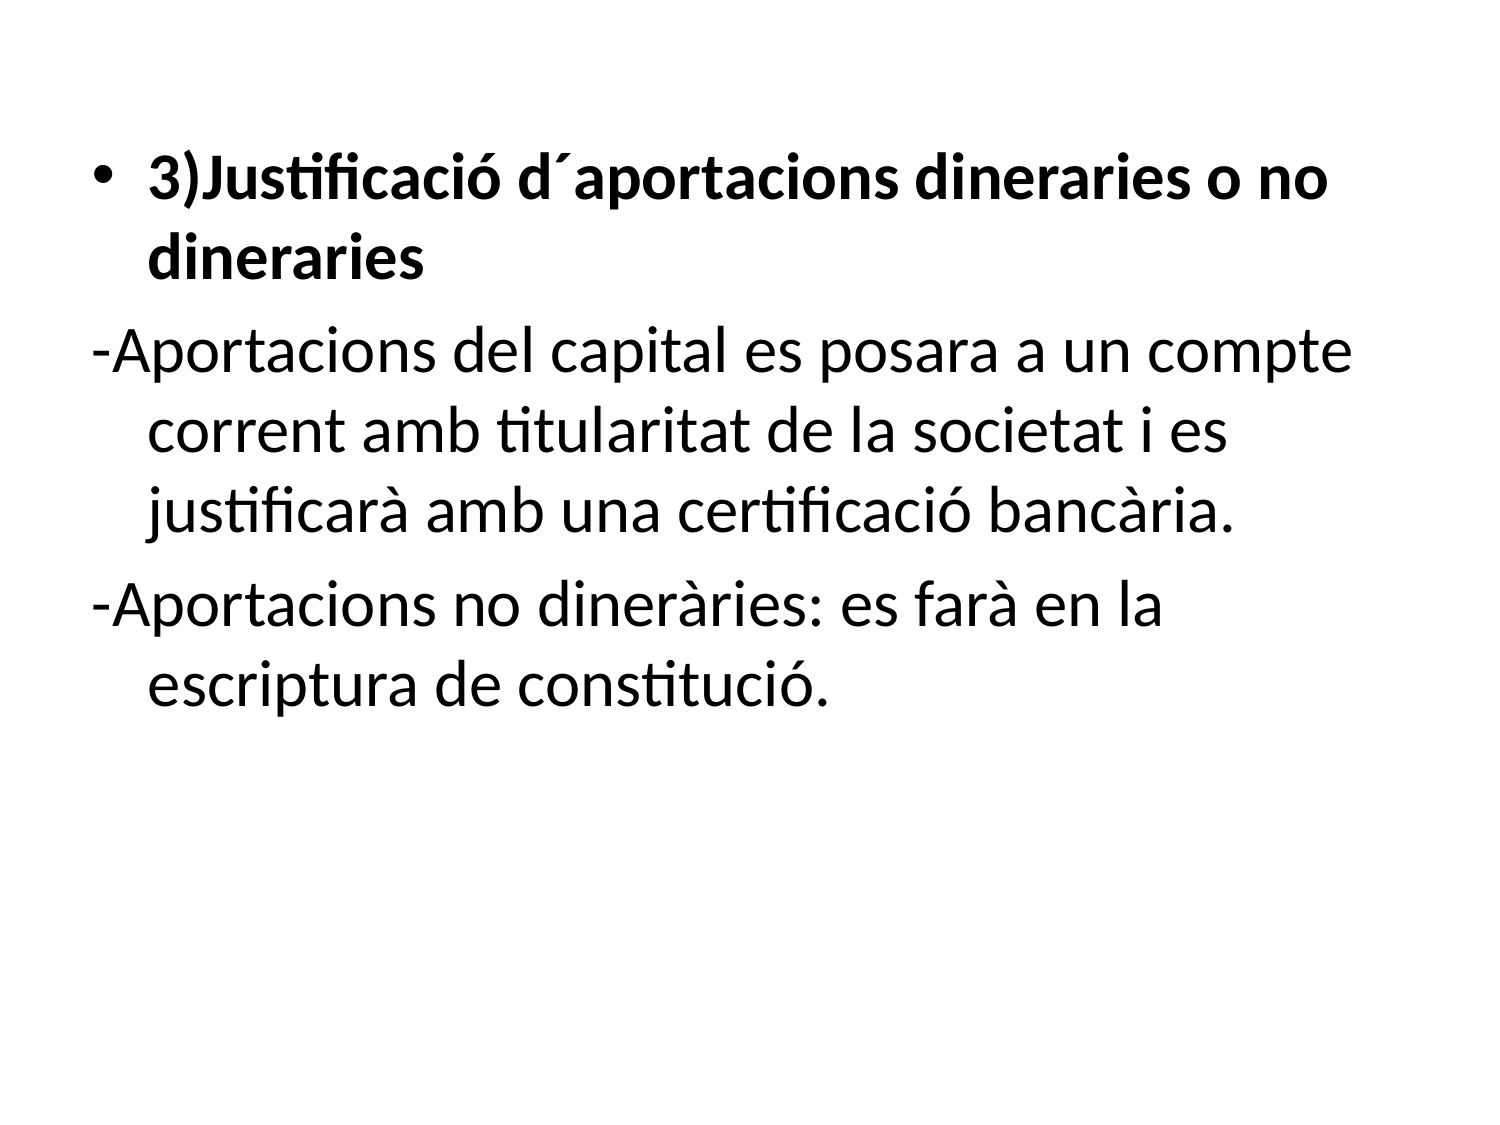

#
3)Justificació d´aportacions dineraries o no dineraries
-Aportacions del capital es posara a un compte corrent amb titularitat de la societat i es justificarà amb una certificació bancària.
-Aportacions no dineràries: es farà en la escriptura de constitució.